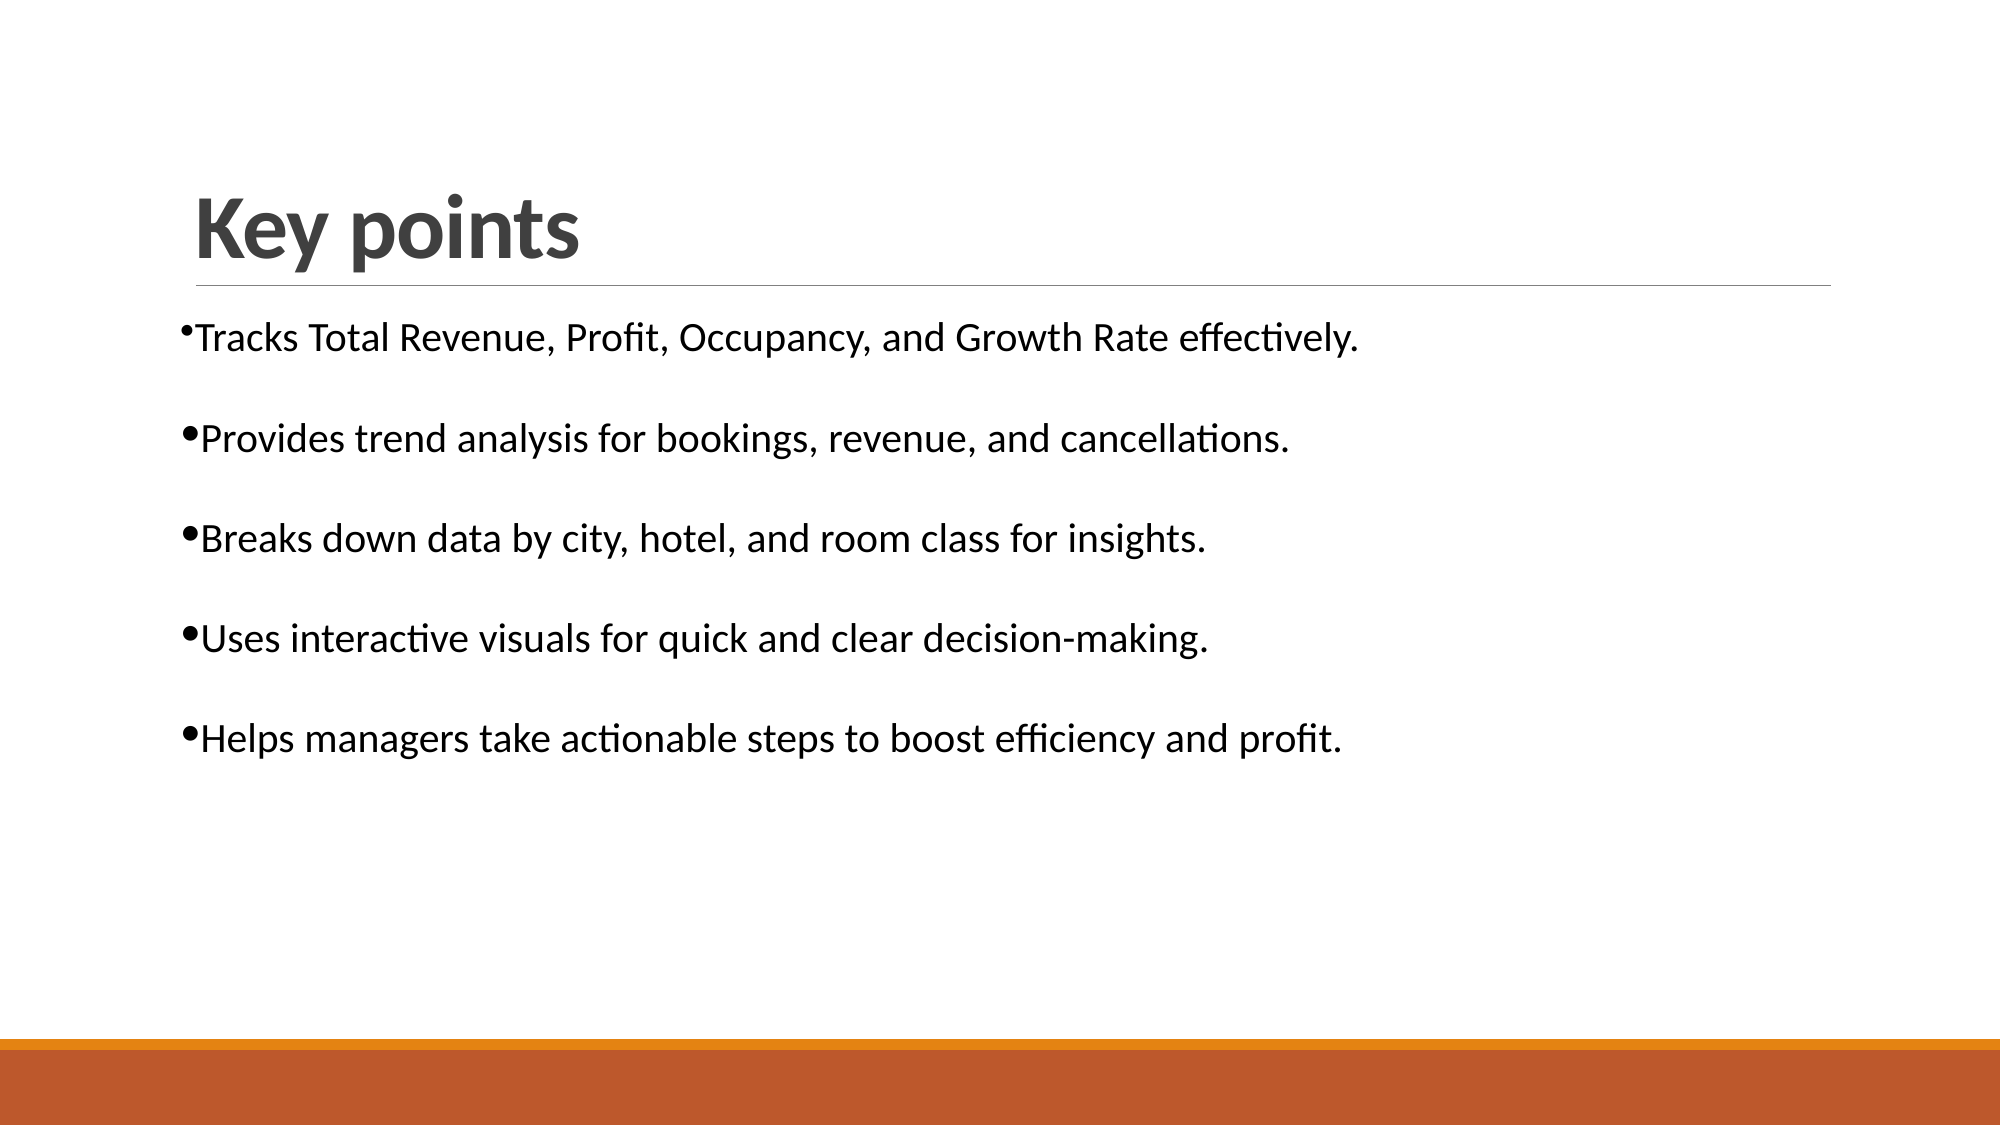

# Key points
Tracks Total Revenue, Profit, Occupancy, and Growth Rate effectively.

Provides trend analysis for bookings, revenue, and cancellations.

Breaks down data by city, hotel, and room class for insights.

Uses interactive visuals for quick and clear decision-making.

Helps managers take actionable steps to boost efficiency and profit.